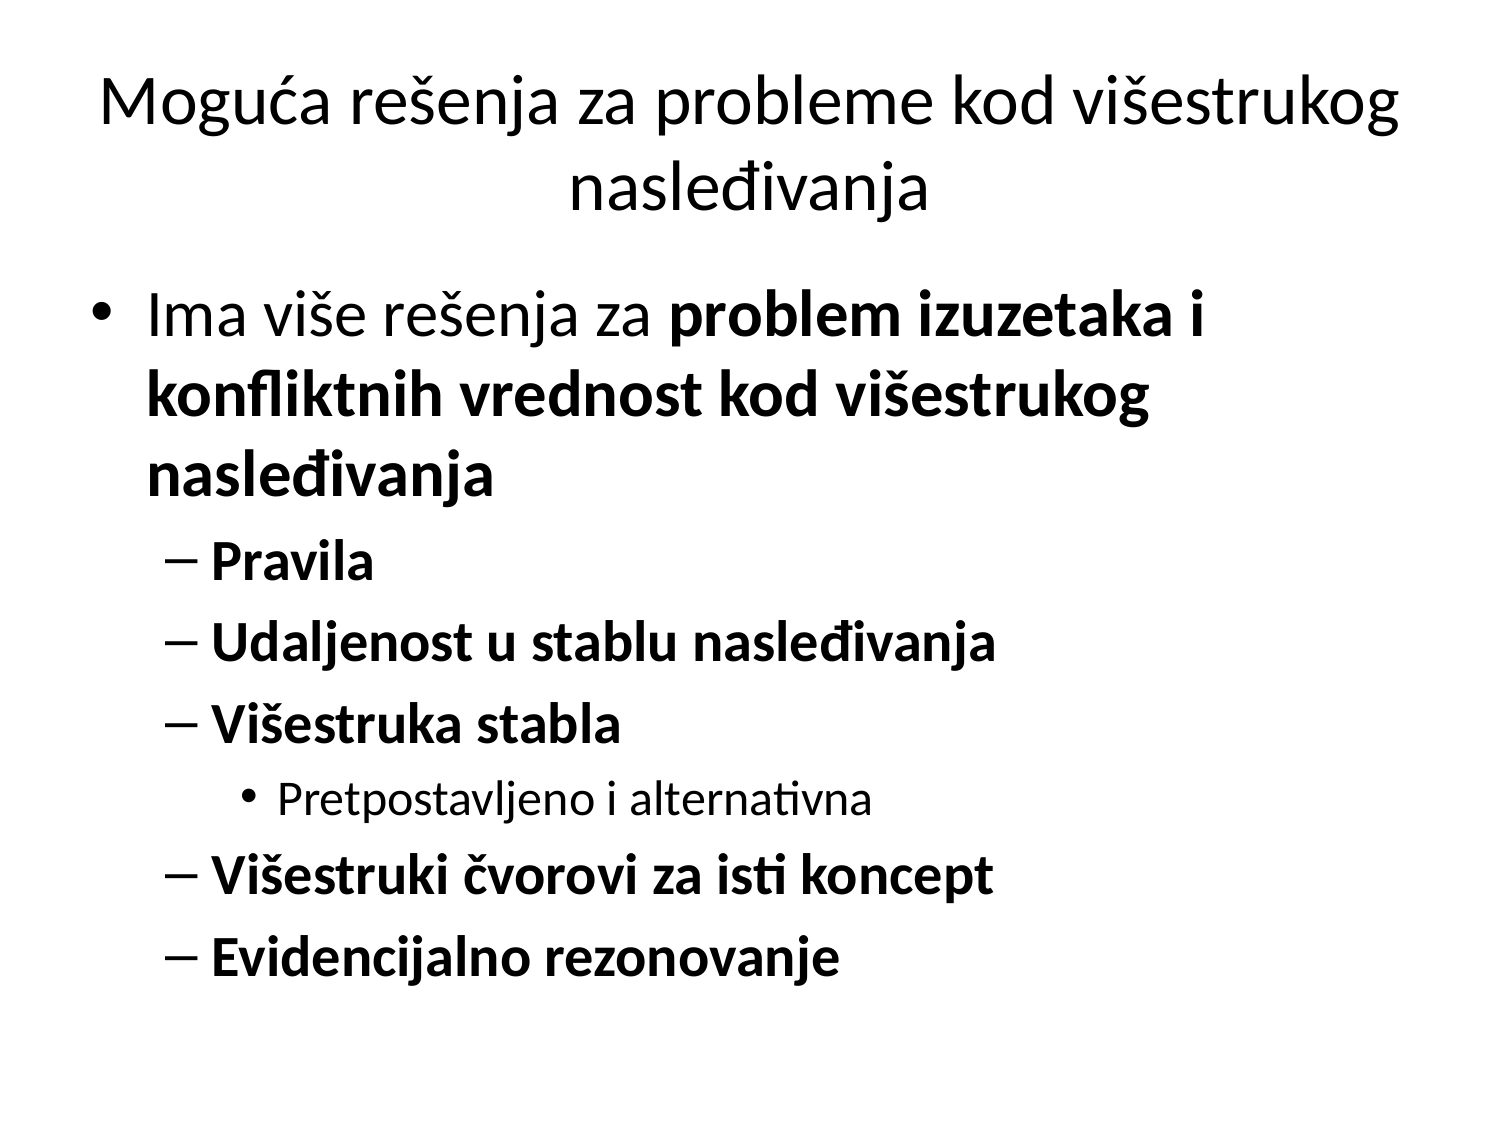

# Moguća rešenja za probleme kod višestrukog nasleđivanja
Ima više rešenja za problem izuzetaka i konfliktnih vrednost kod višestrukog nasleđivanja
Pravila
Udaljenost u stablu nasleđivanja
Višestruka stabla
Pretpostavljeno i alternativna
Višestruki čvorovi za isti koncept
Evidencijalno rezonovanje